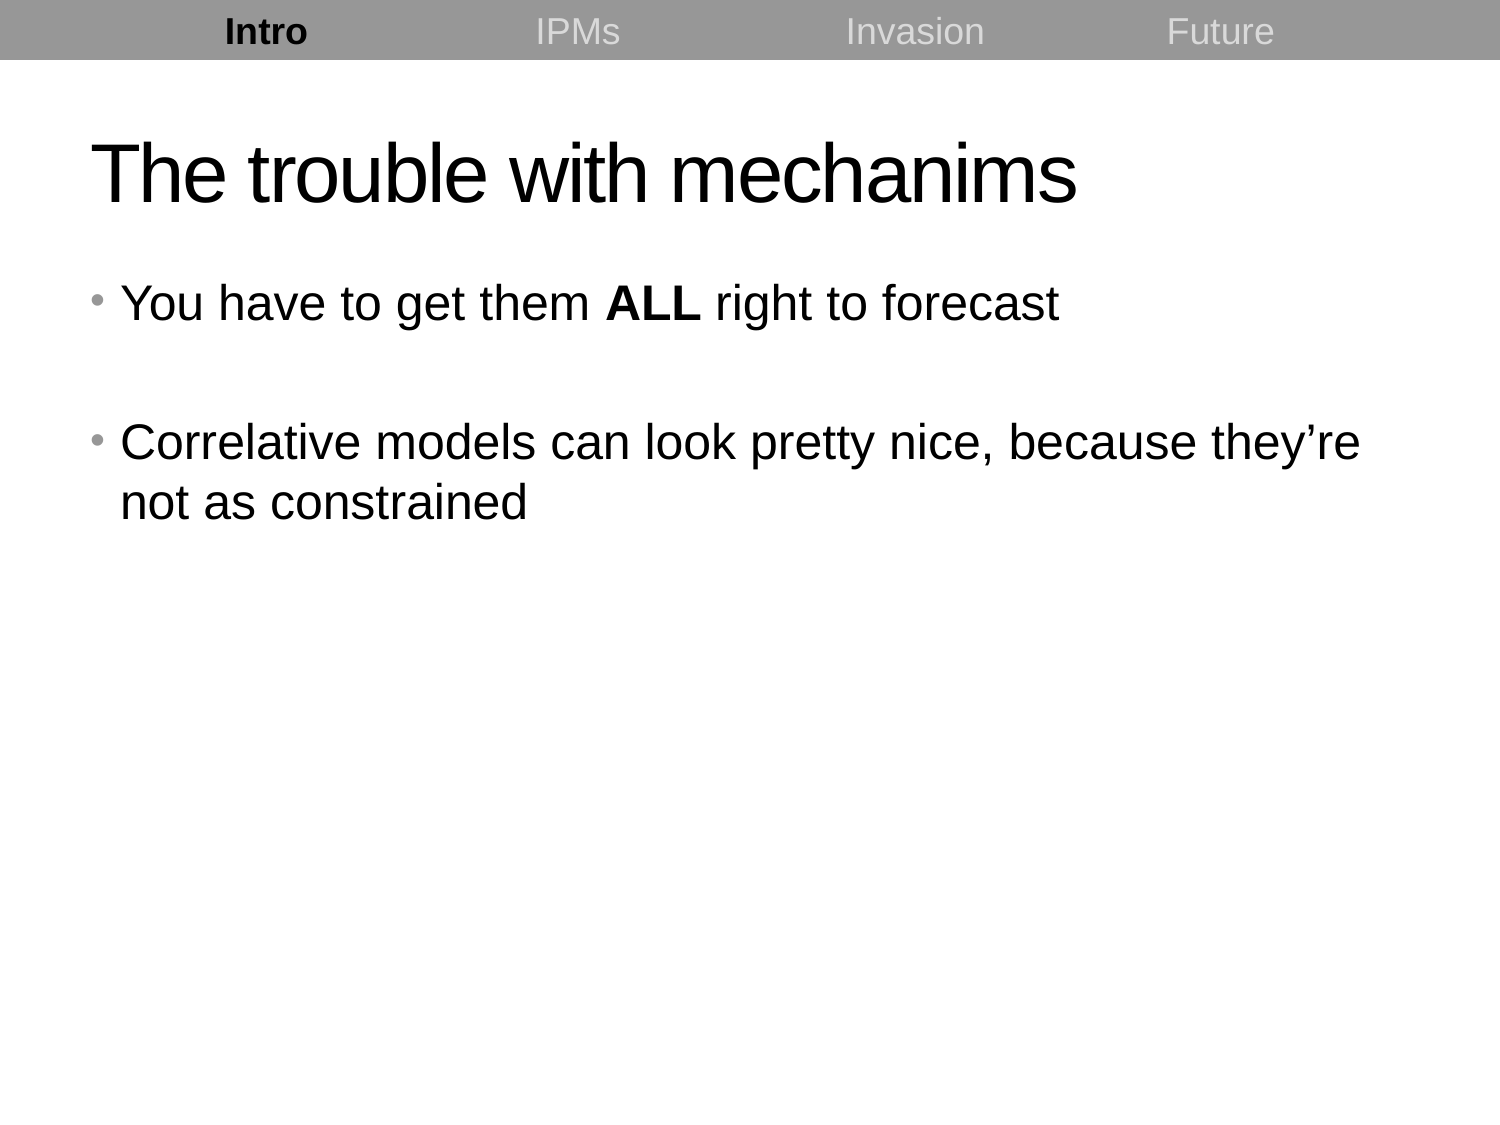

Intro	    	 IPMs   	   	  Invasion  	    Future
# The trouble with mechanims
You have to get them ALL right to forecast

Correlative models can look pretty nice, because they’re not as constrained